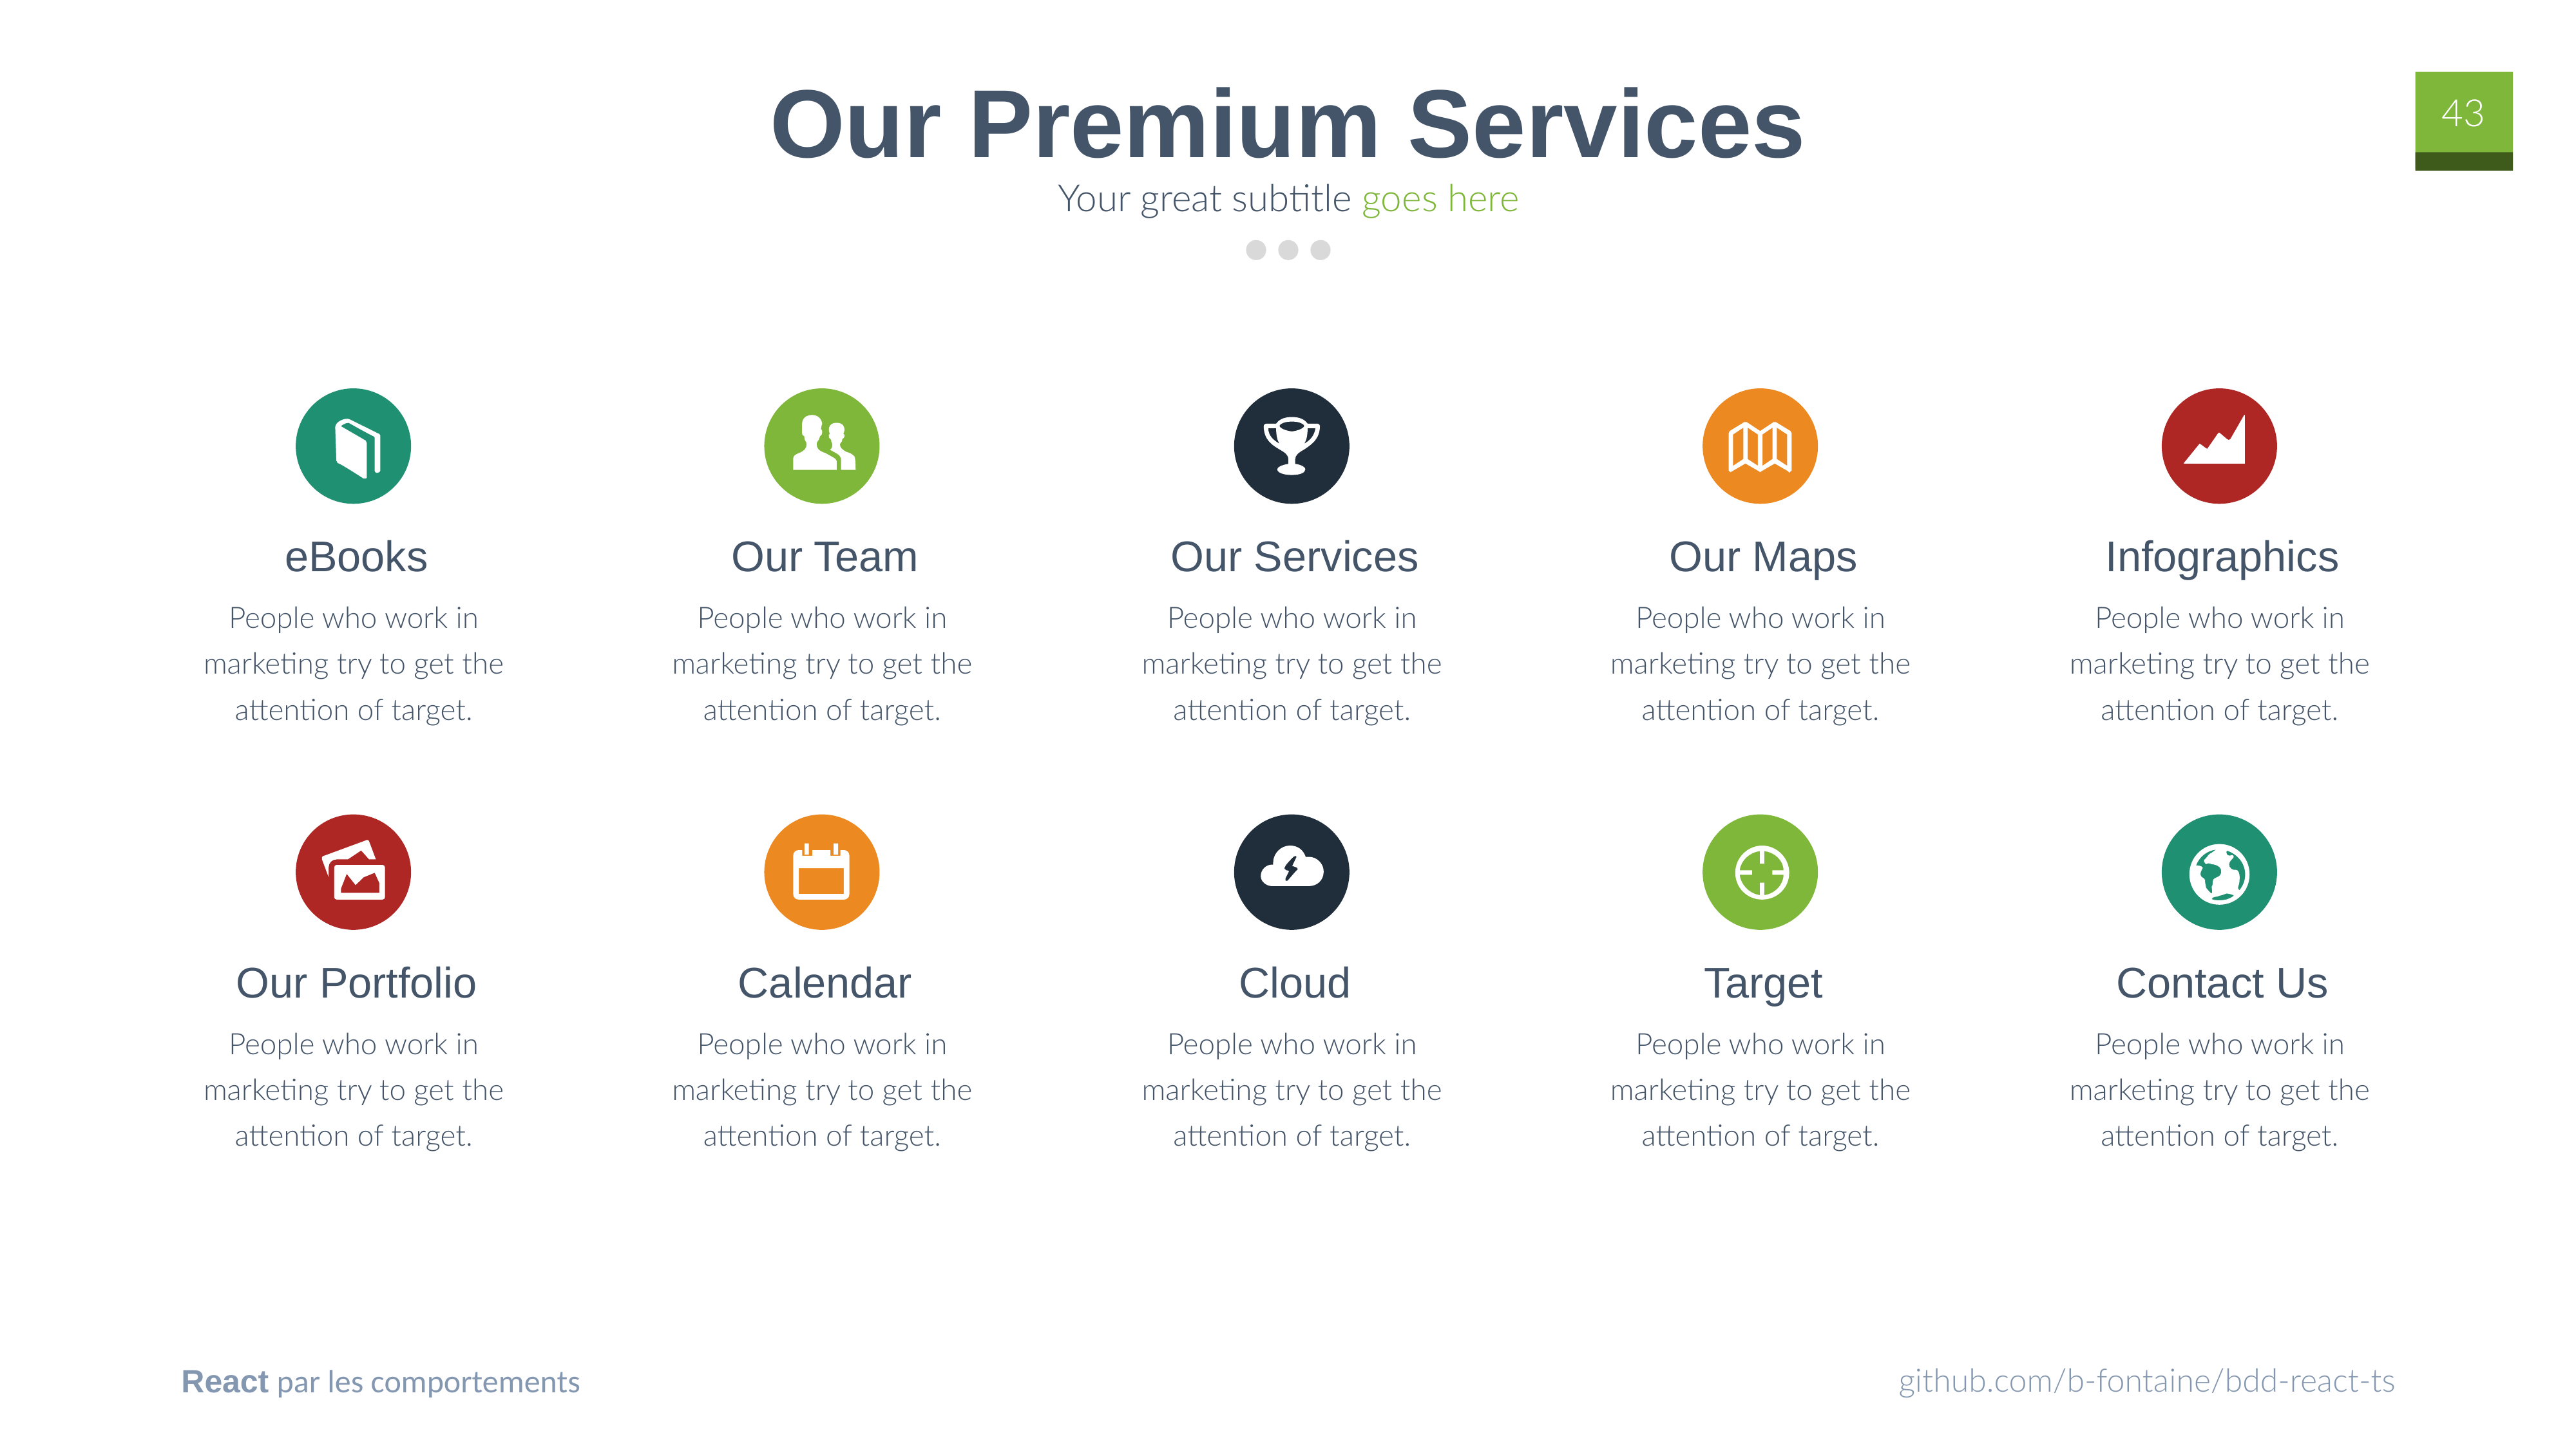

Our Premium Services
Your great subtitle goes here

eBooks
Our Team
Our Services
Our Maps
Infographics
People who work in marketing try to get the attention of target.
People who work in marketing try to get the attention of target.
People who work in marketing try to get the attention of target.
People who work in marketing try to get the attention of target.
People who work in marketing try to get the attention of target.

Our Portfolio
Calendar
Cloud
Target
Contact Us
People who work in marketing try to get the attention of target.
People who work in marketing try to get the attention of target.
People who work in marketing try to get the attention of target.
People who work in marketing try to get the attention of target.
People who work in marketing try to get the attention of target.